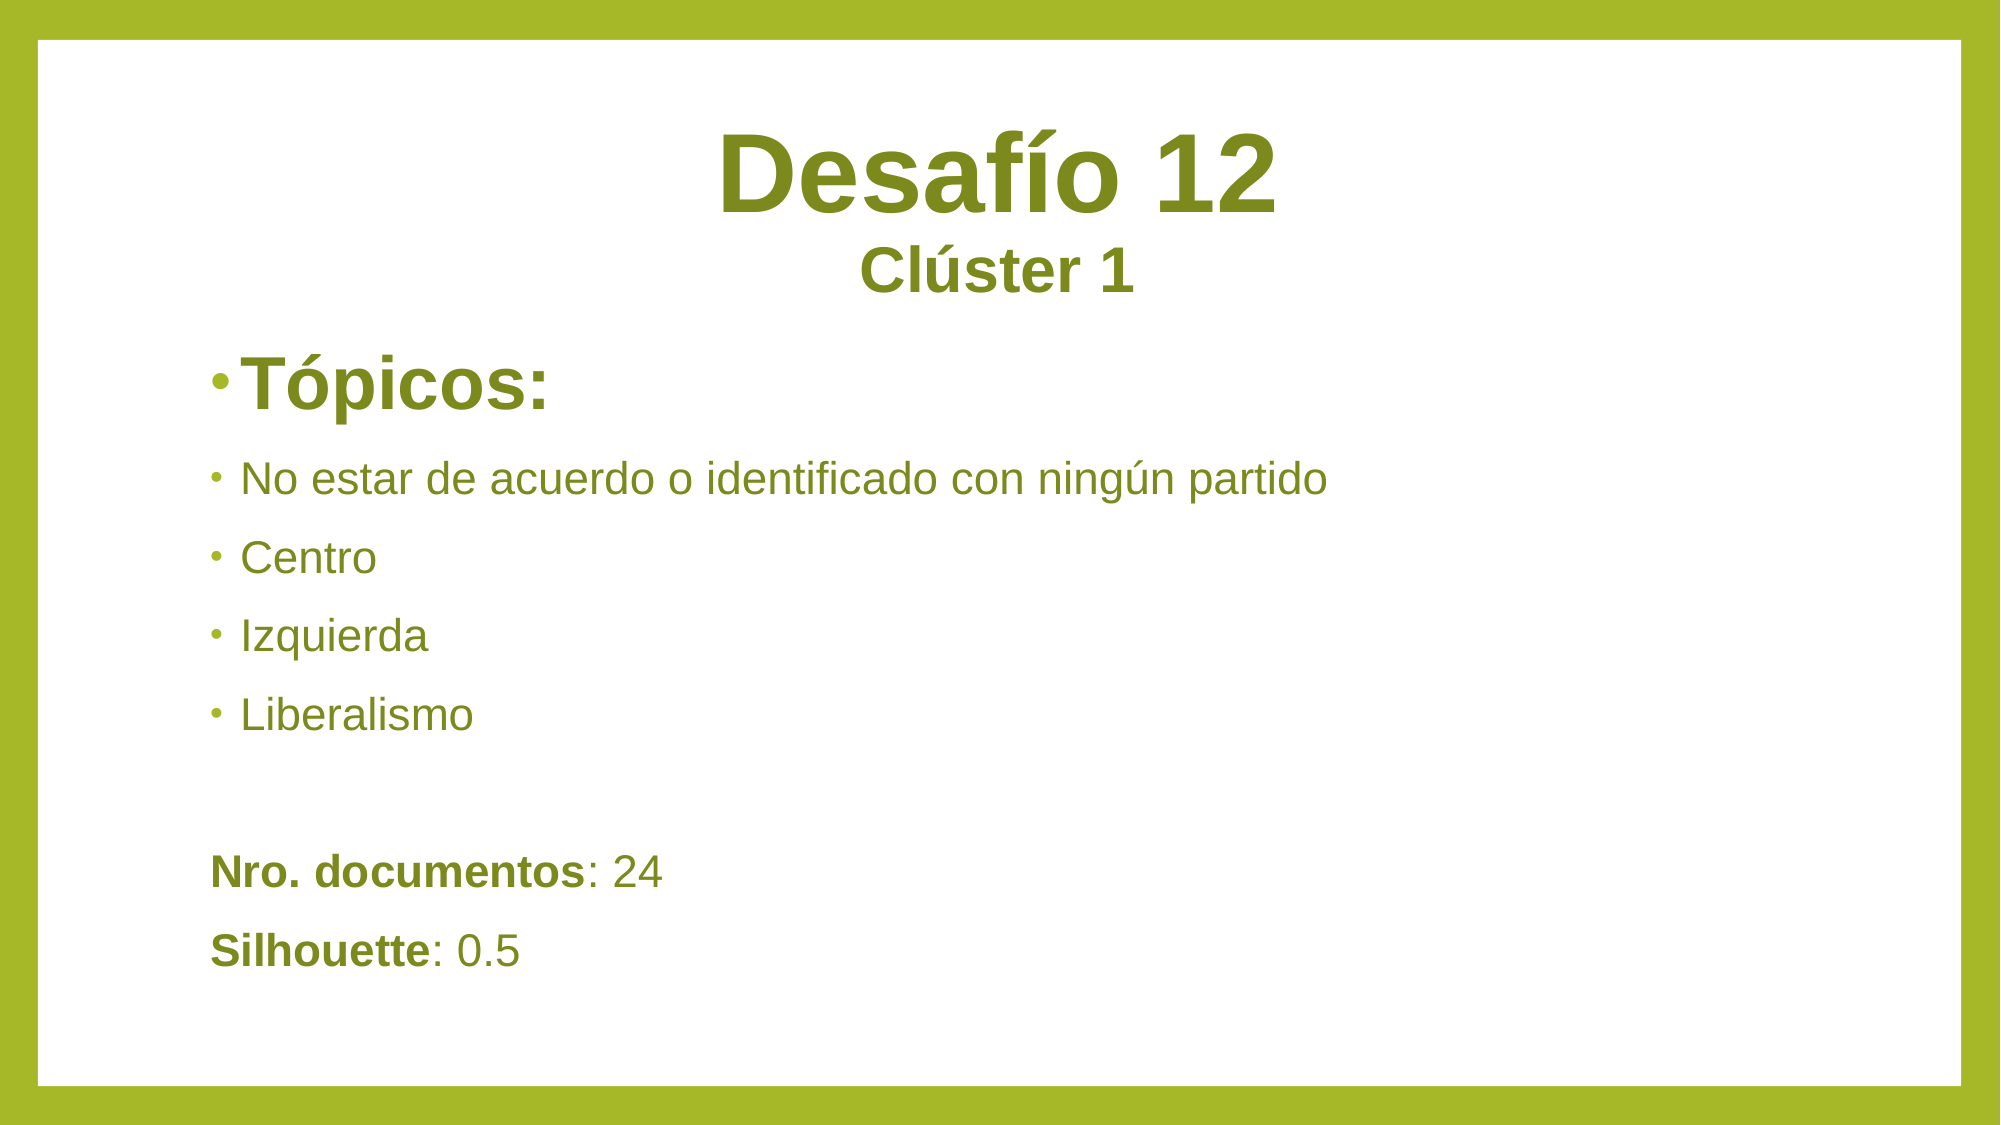

# Desafío 12 Clúster 1
Tópicos:
No estar de acuerdo o identificado con ningún partido
Centro
Izquierda
Liberalismo

Nro. documentos: 24
Silhouette: 0.5